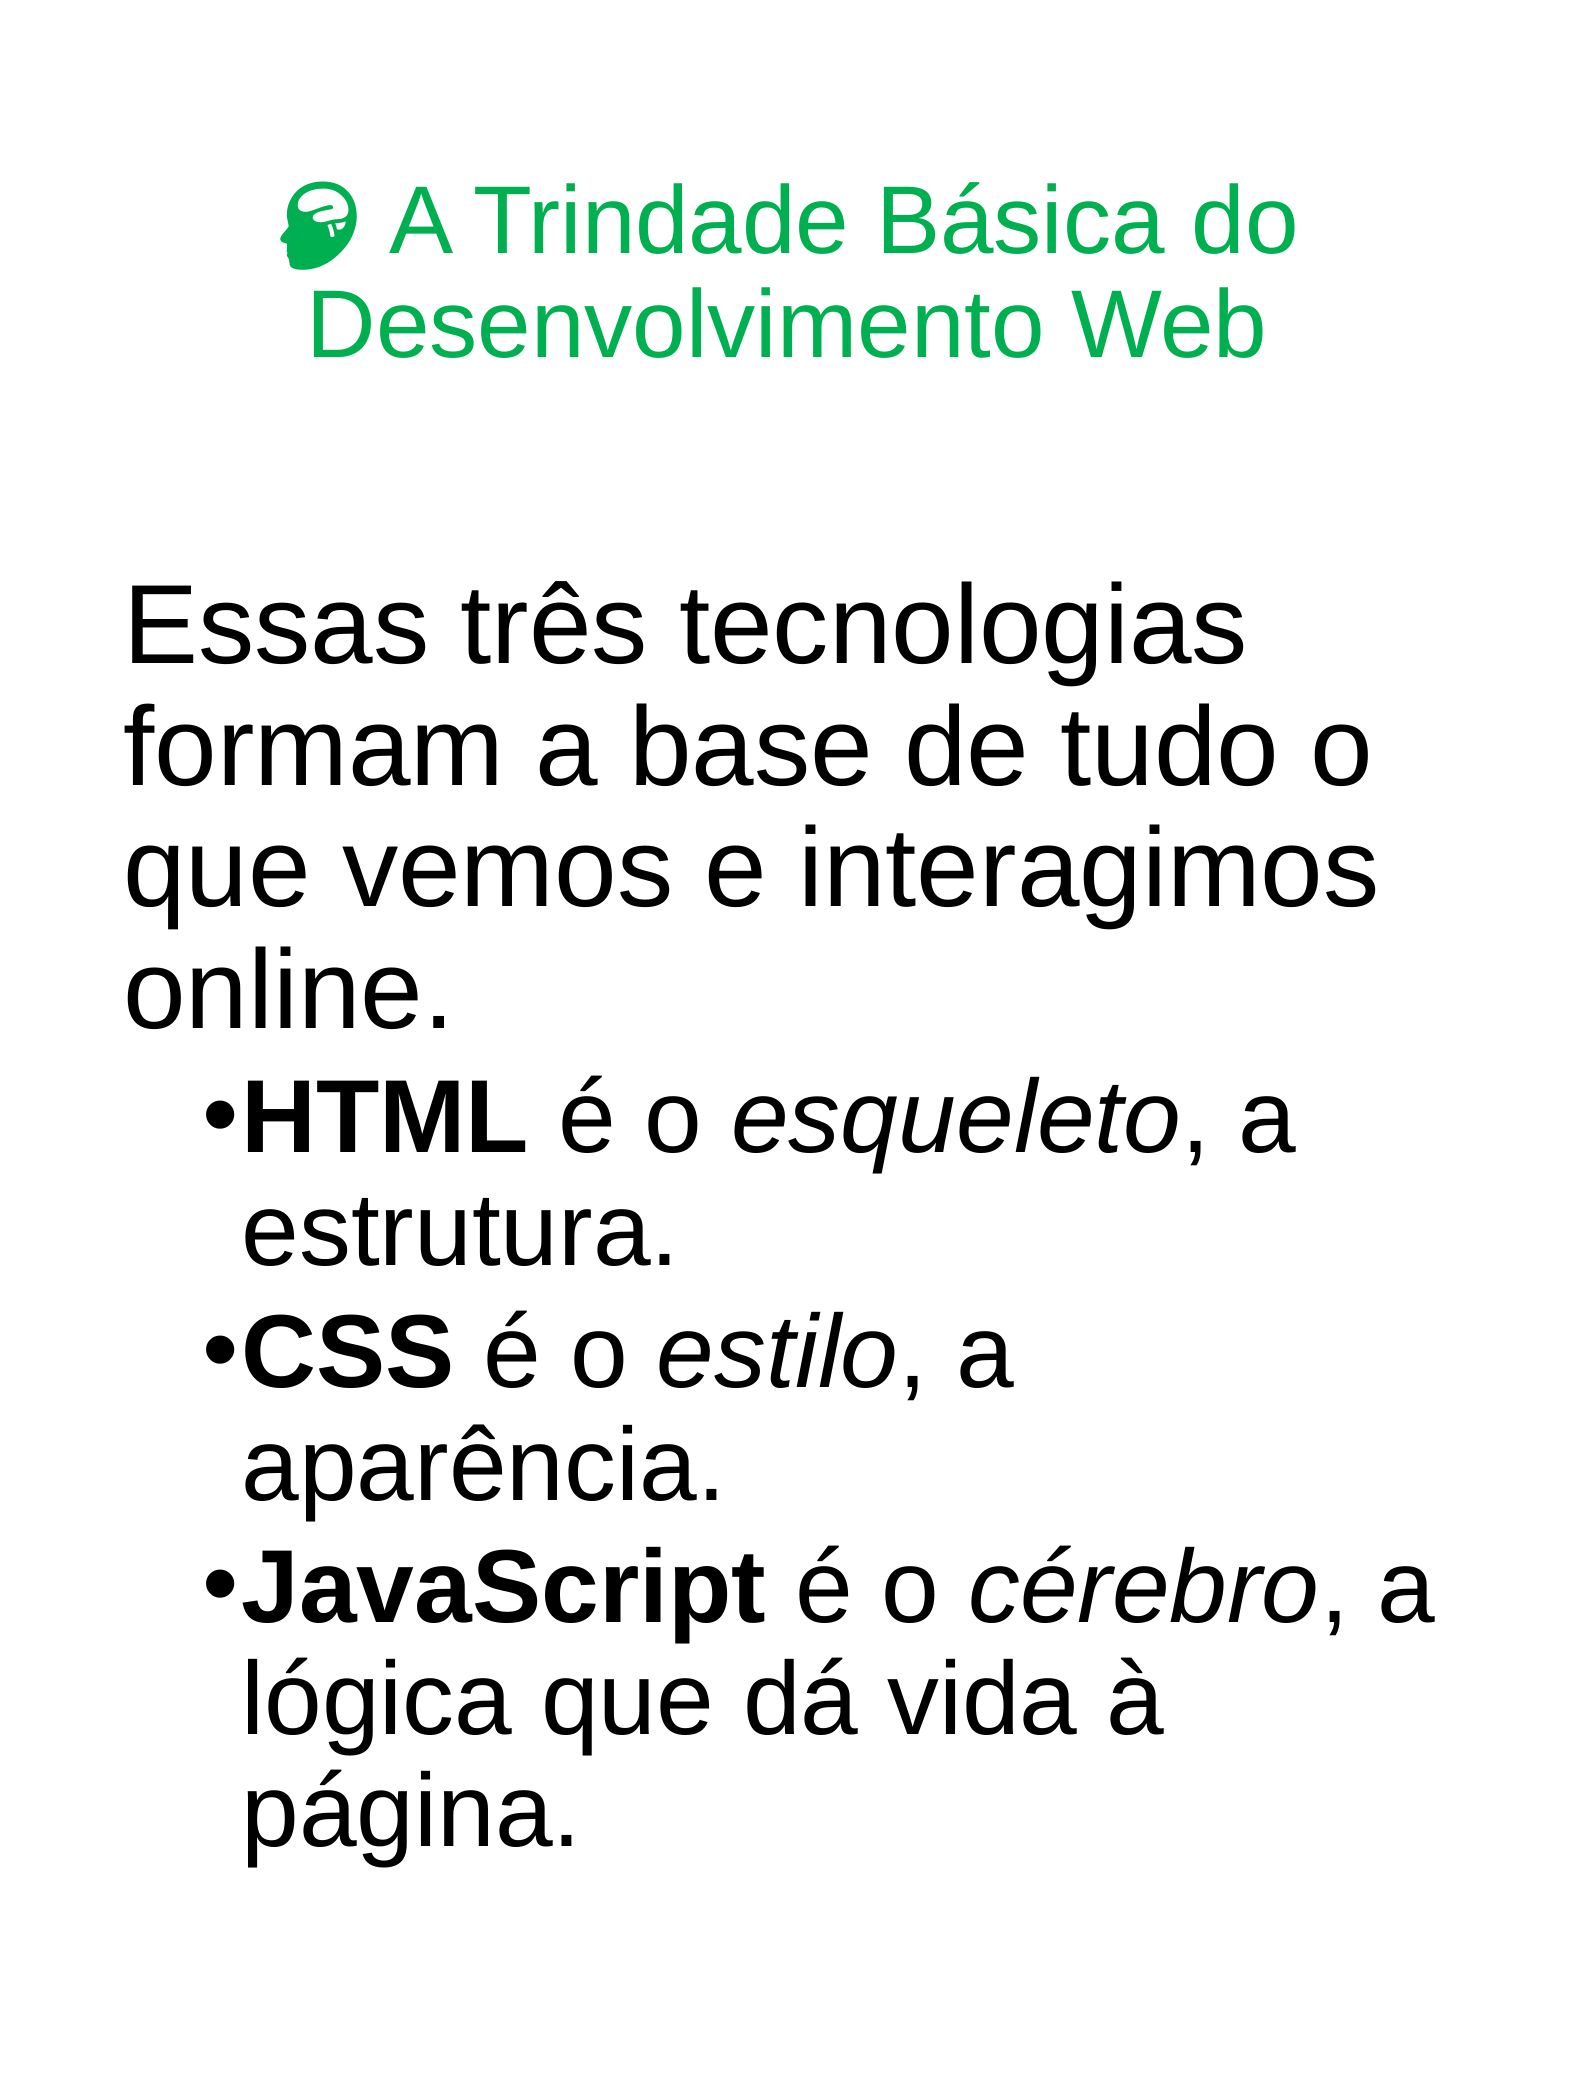

# 🧠 A Trindade Básica do Desenvolvimento Web
Essas três tecnologias formam a base de tudo o que vemos e interagimos online.
HTML é o esqueleto, a estrutura.
CSS é o estilo, a aparência.
JavaScript é o cérebro, a lógica que dá vida à página.